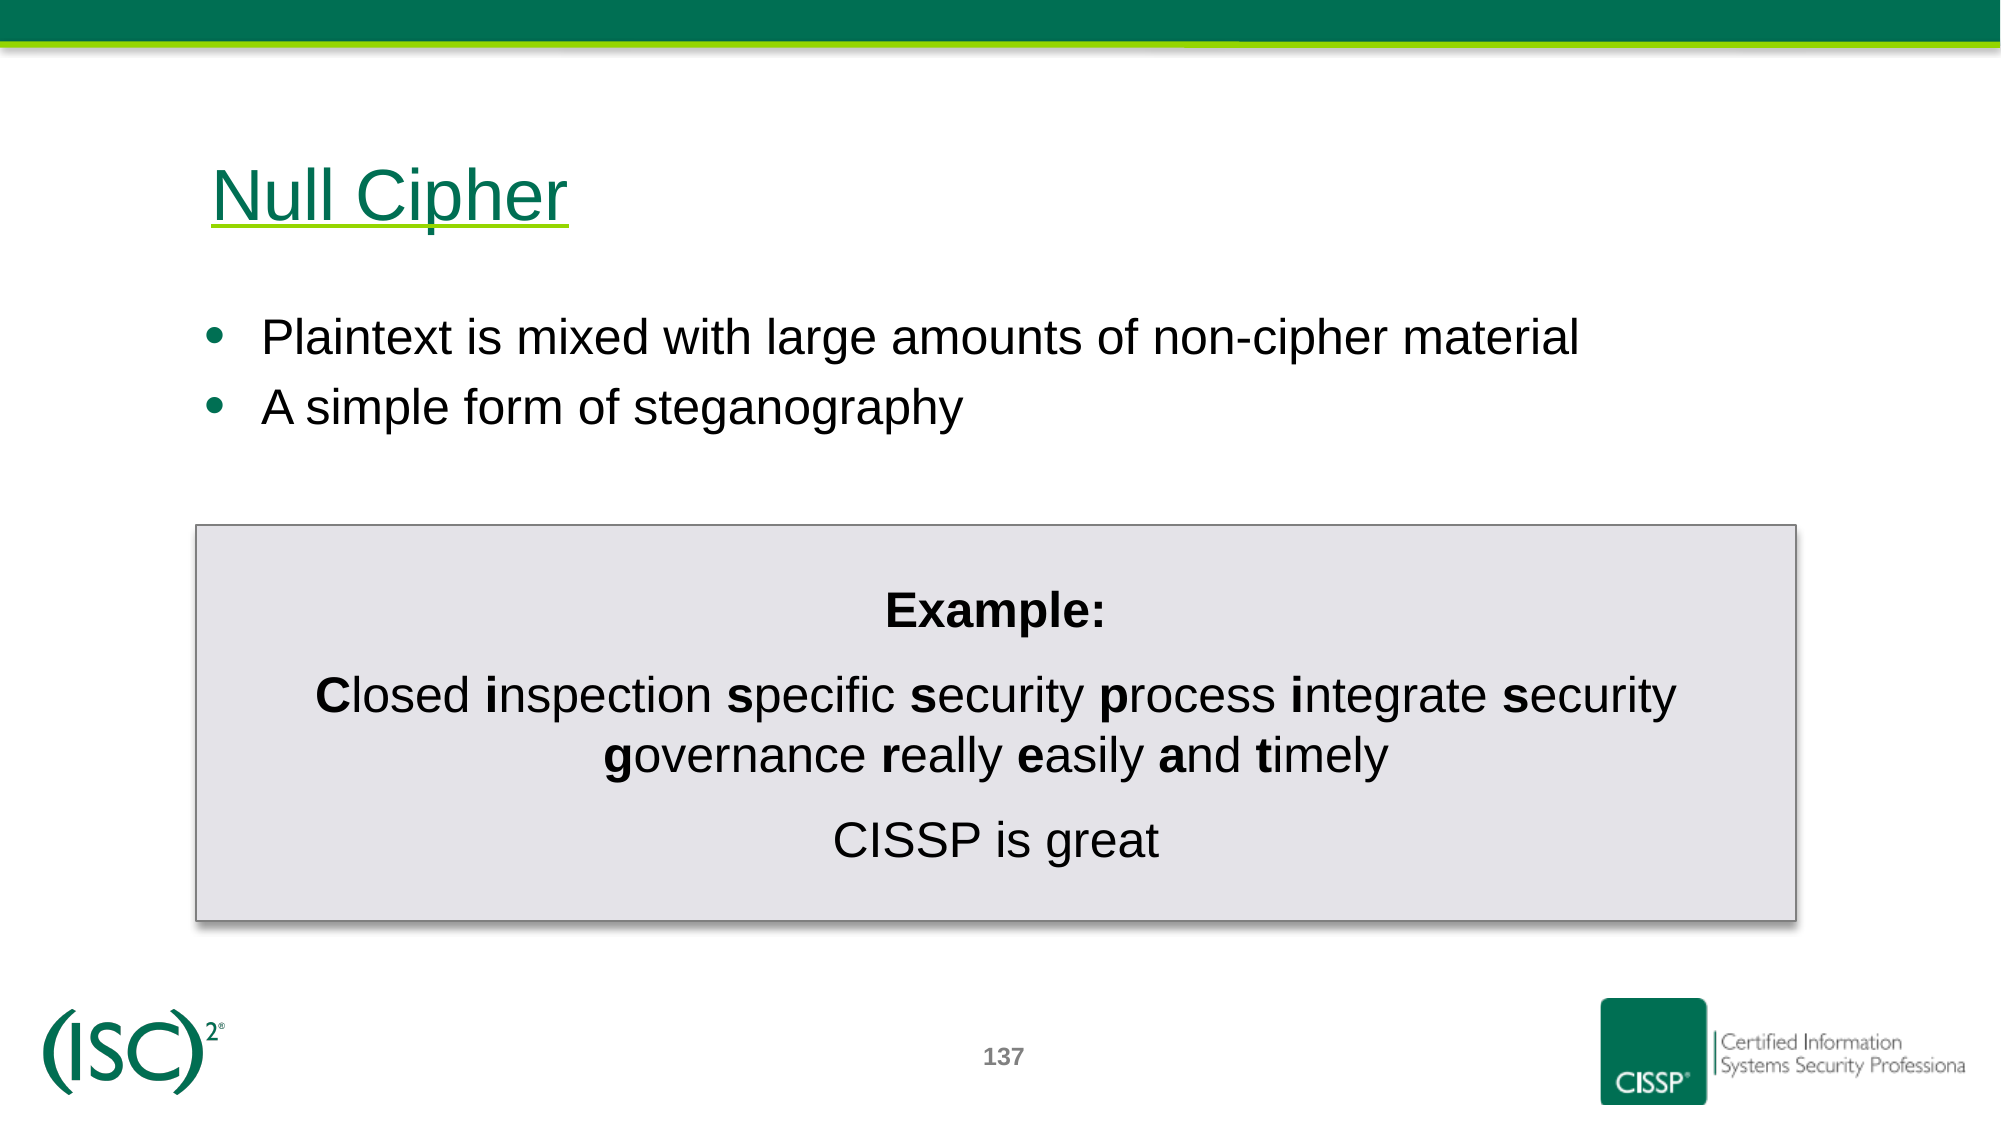

Null Cipher
Plaintext is mixed with large amounts of non-cipher material
A simple form of steganography

Example:
Closed inspection specific security process integrate security governance really easily and timely
CISSP is great